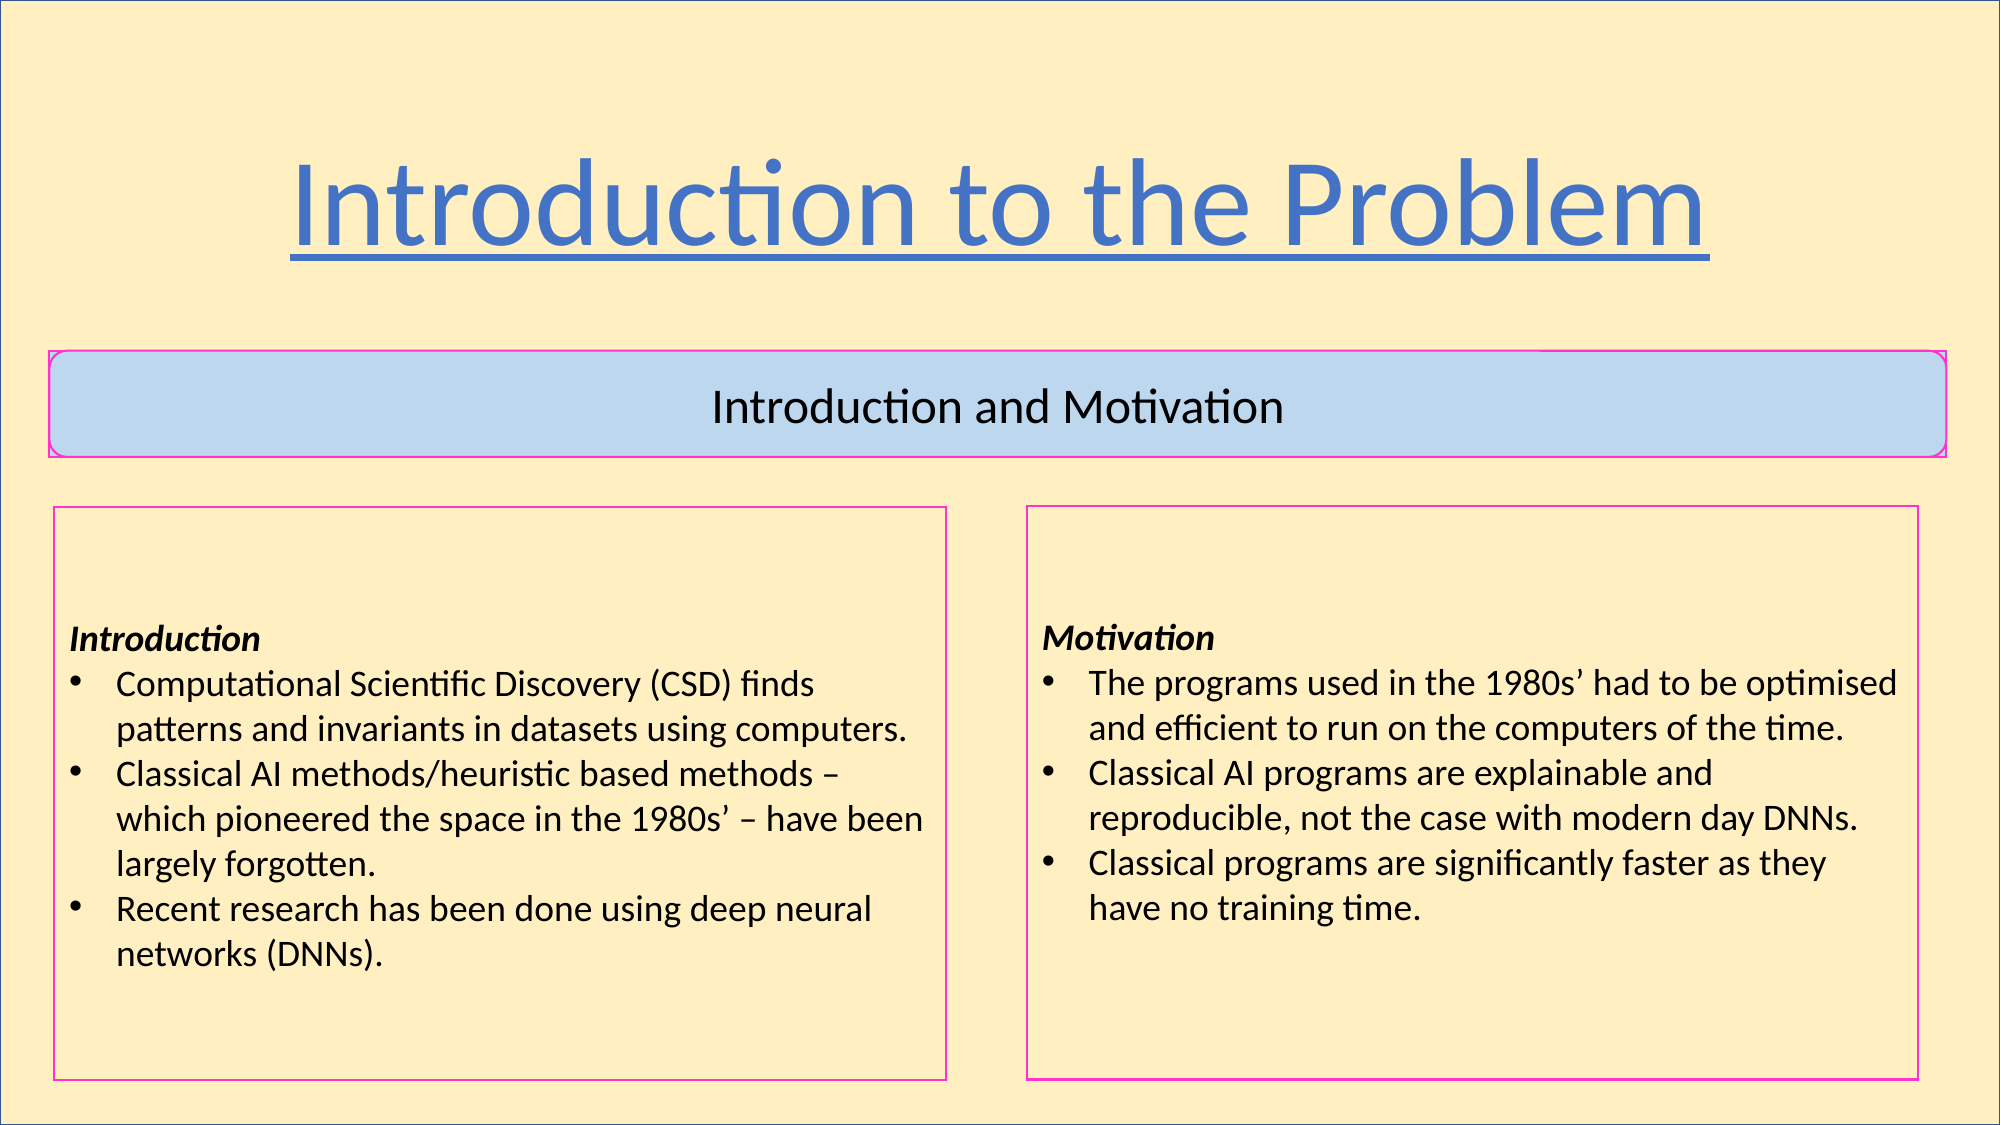

Introduction to the Problem
Introduction and Motivation
An evolutionary basis to belief in conspiracy theories:

Motivation
The programs used in the 1980s’ had to be optimised and efficient to run on the computers of the time.
Classical AI programs are explainable and reproducible, not the case with modern day DNNs.
Classical programs are significantly faster as they have no training time.

Introduction
Computational Scientific Discovery (CSD) finds patterns and invariants in datasets using computers.
Classical AI methods/heuristic based methods – which pioneered the space in the 1980s’ – have been largely forgotten.
Recent research has been done using deep neural networks (DNNs).